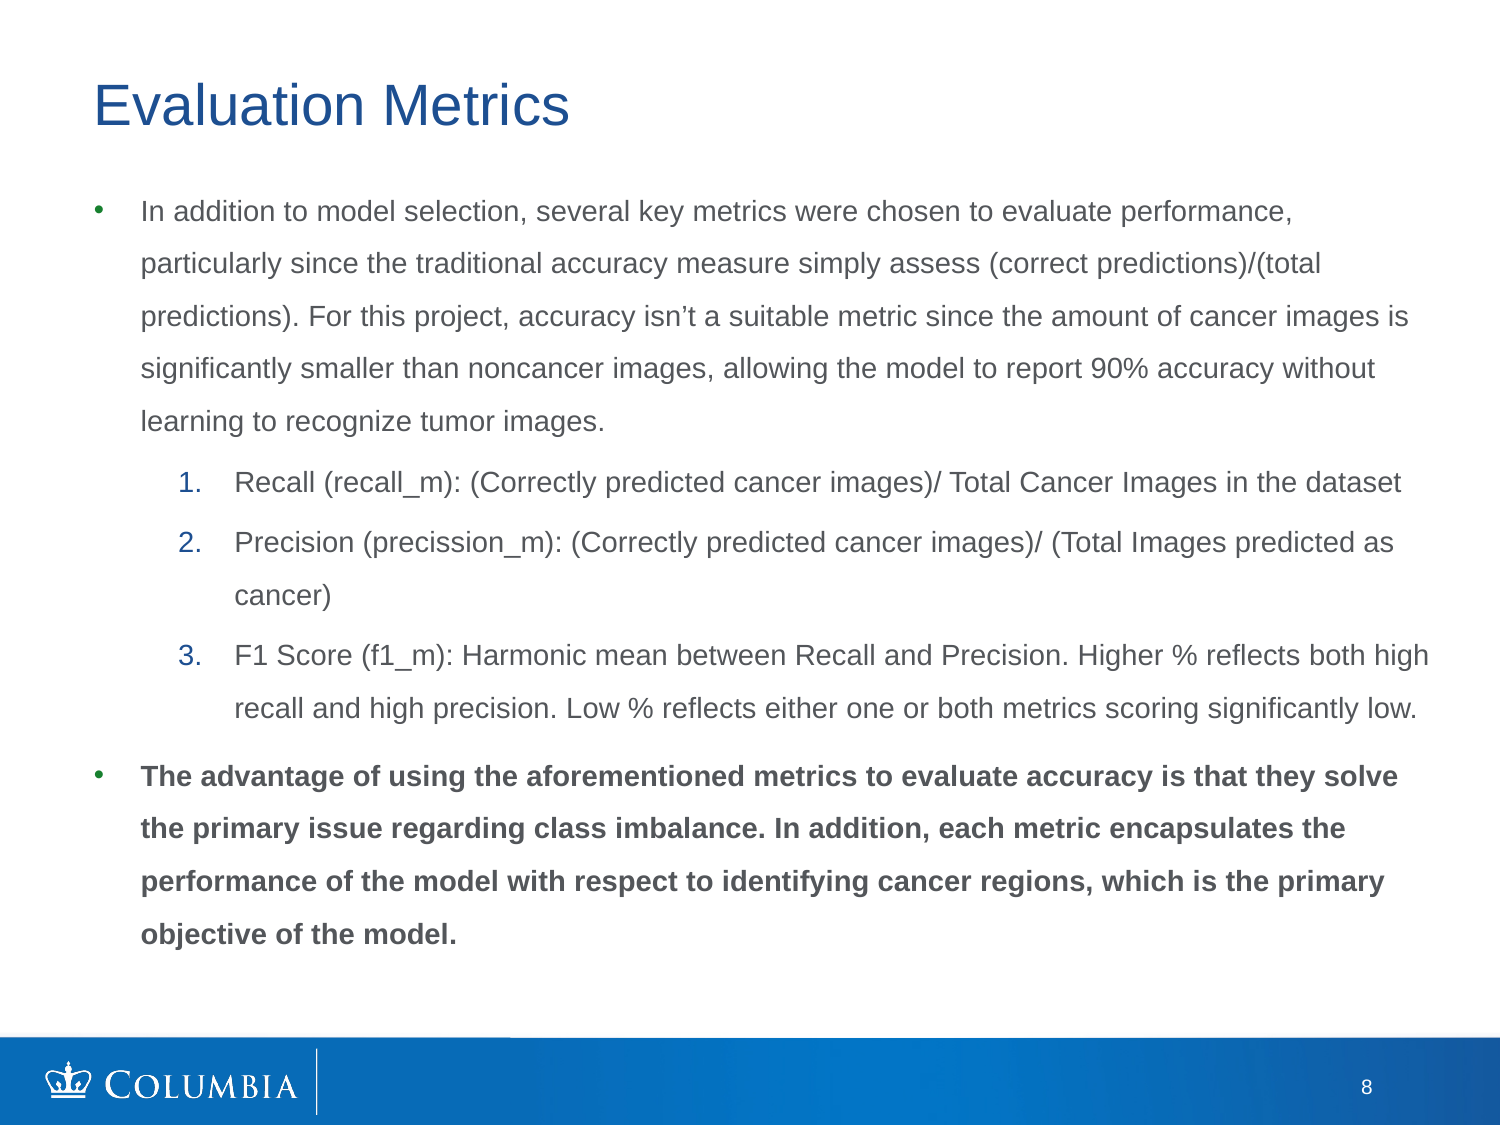

# Evaluation Metrics
In addition to model selection, several key metrics were chosen to evaluate performance, particularly since the traditional accuracy measure simply assess (correct predictions)/(total predictions). For this project, accuracy isn’t a suitable metric since the amount of cancer images is significantly smaller than noncancer images, allowing the model to report 90% accuracy without learning to recognize tumor images.
Recall (recall_m): (Correctly predicted cancer images)/ Total Cancer Images in the dataset
Precision (precission_m): (Correctly predicted cancer images)/ (Total Images predicted as cancer)
F1 Score (f1_m): Harmonic mean between Recall and Precision. Higher % reflects both high recall and high precision. Low % reflects either one or both metrics scoring significantly low.
The advantage of using the aforementioned metrics to evaluate accuracy is that they solve the primary issue regarding class imbalance. In addition, each metric encapsulates the performance of the model with respect to identifying cancer regions, which is the primary objective of the model.
8